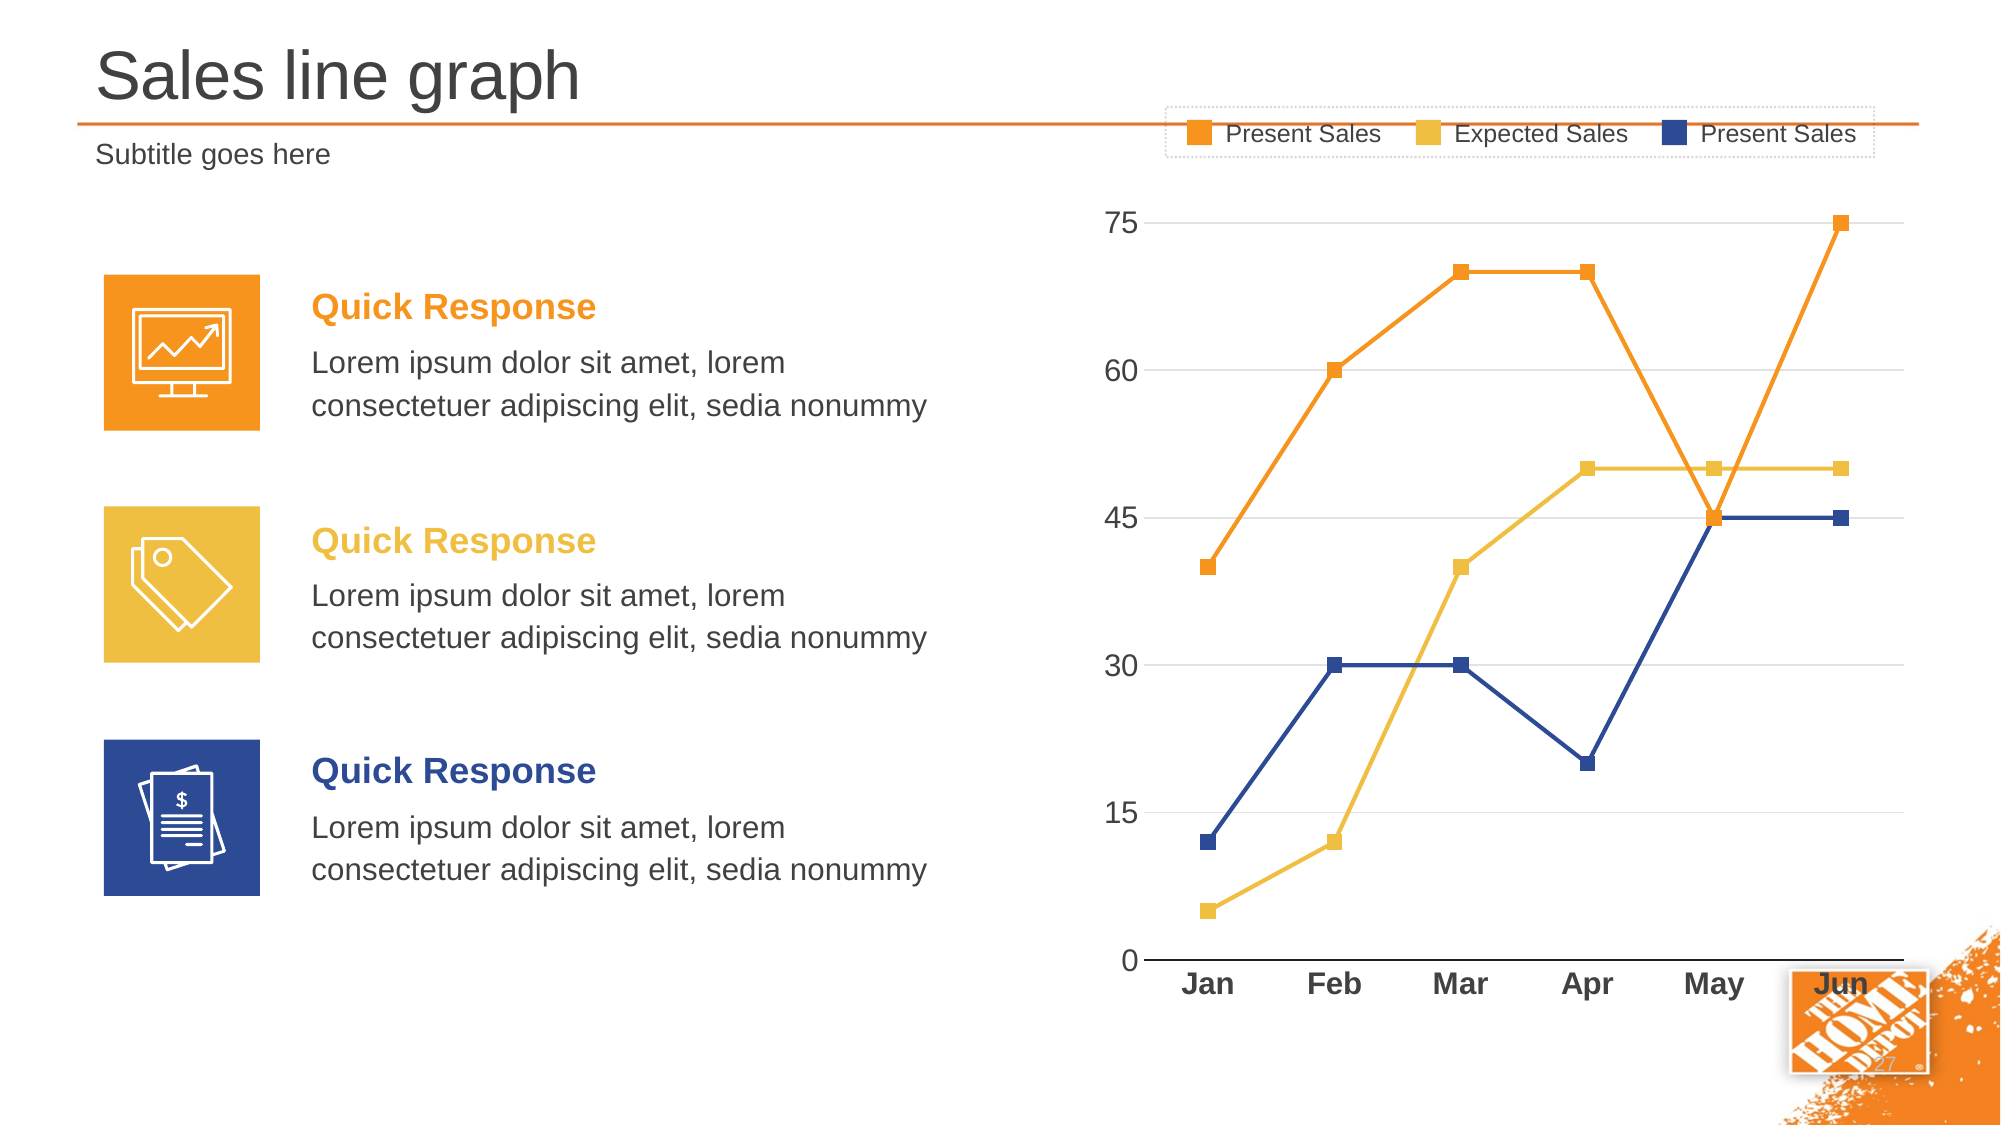

# Sales line graph

Present Sales
Expected Sales
Present Sales

Subtitle goes here

### Chart

| Category | Series 1 | Series 2 | Series 3 |
|---|---|---|---|
| Jan | 5.0 | 12.0 | 40.0 |
| Feb | 12.0 | 30.0 | 60.0 |
| Mar | 40.0 | 30.0 | 70.0 |
| Apr | 50.0 | 20.0 | 70.0 |
| May | 50.0 | 45.0 | 45.0 |
| Jun | 50.0 | 45.0 | 75.0 |

Quick Response
Lorem ipsum dolor sit amet, lorem consectetuer adipiscing elit, sedia nonummy

Quick Response
Lorem ipsum dolor sit amet, lorem consectetuer adipiscing elit, sedia nonummy
Quick Response

Lorem ipsum dolor sit amet, lorem consectetuer adipiscing elit, sedia nonummy
27